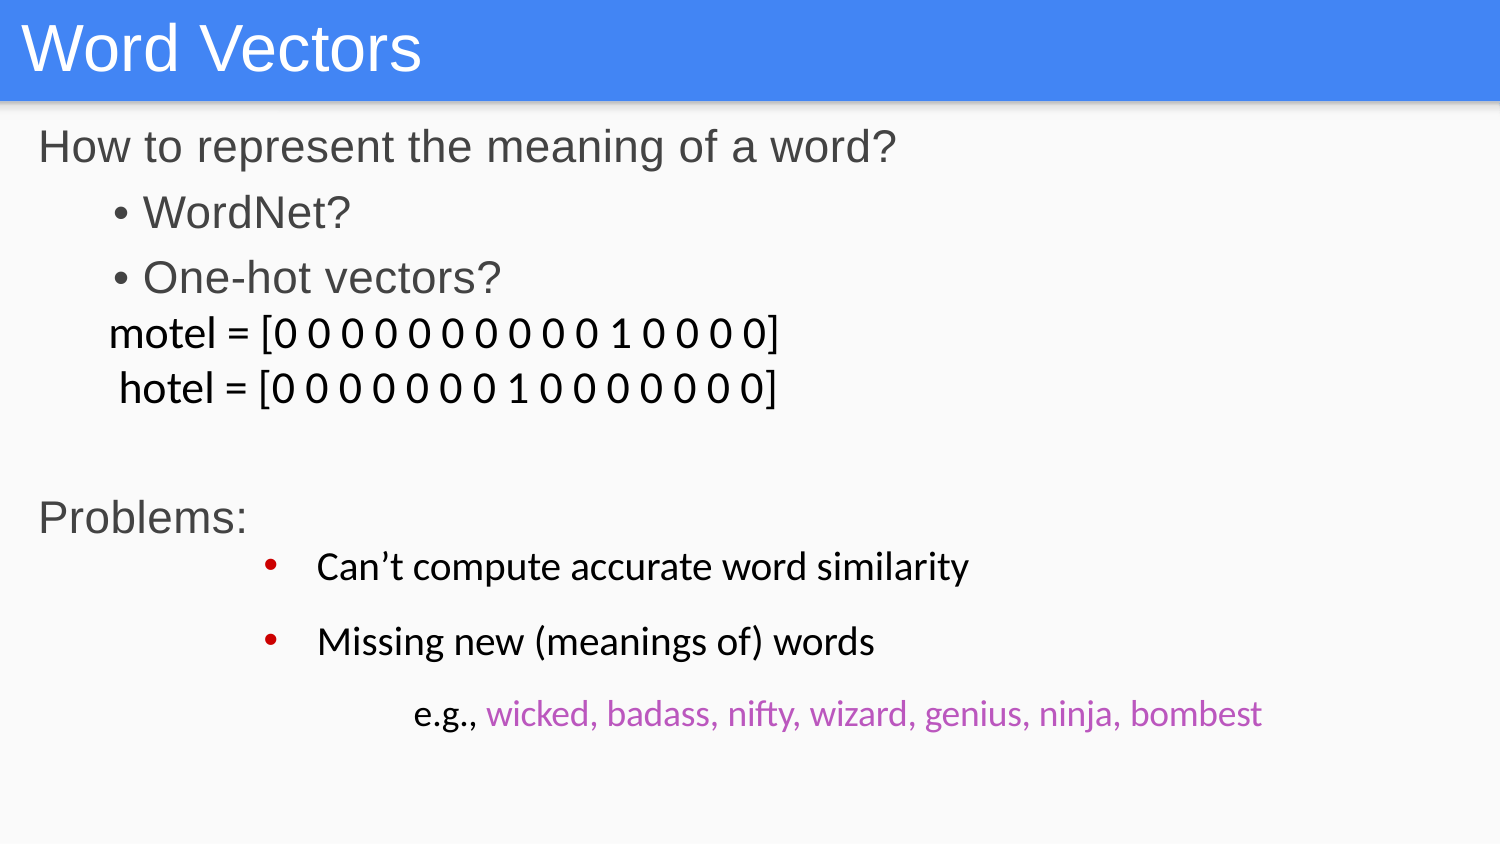

# Word Vectors

How to represent the meaning of a word?
• WordNet?
• One-hot vectors?
		motel = [0 0 0 0 0 0 0 0 0 0 1 0 0 0 0]
		 hotel = [0 0 0 0 0 0 0 1 0 0 0 0 0 0 0]

Problems:

Can’t compute accurate word similarity
Missing new (meanings of) words
			e.g., wicked, badass, nifty, wizard, genius, ninja, bombest